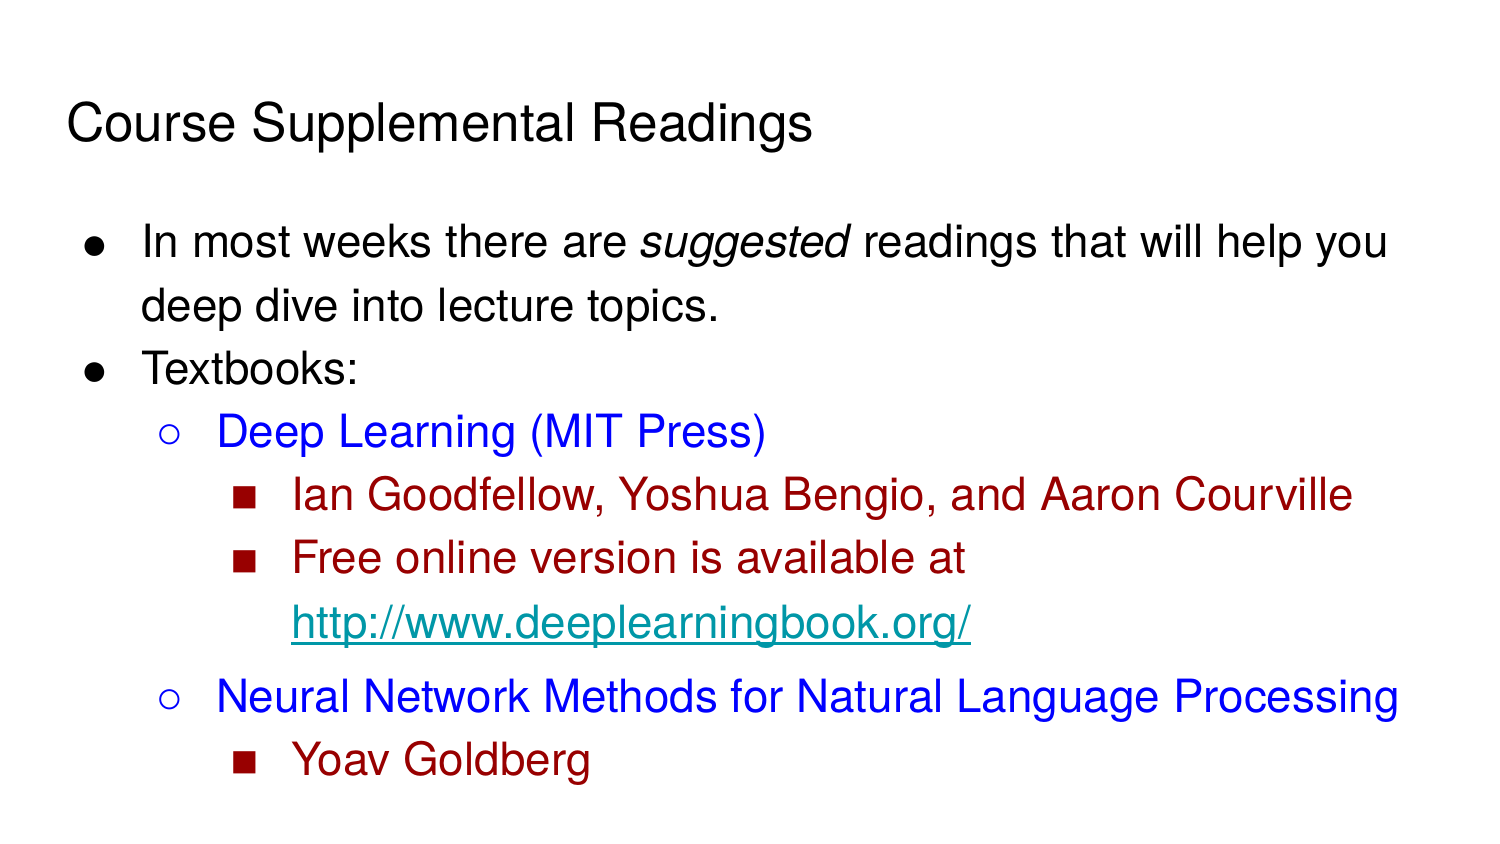

# Course Supplemental Readings
In most weeks there are suggested readings that will help you deep dive into lecture topics.
Textbooks:
Deep Learning (MIT Press)
Ian Goodfellow, Yoshua Bengio, and Aaron Courville
Free online version is available at http://www.deeplearningbook.org/
Neural Network Methods for Natural Language Processing
Yoav Goldberg